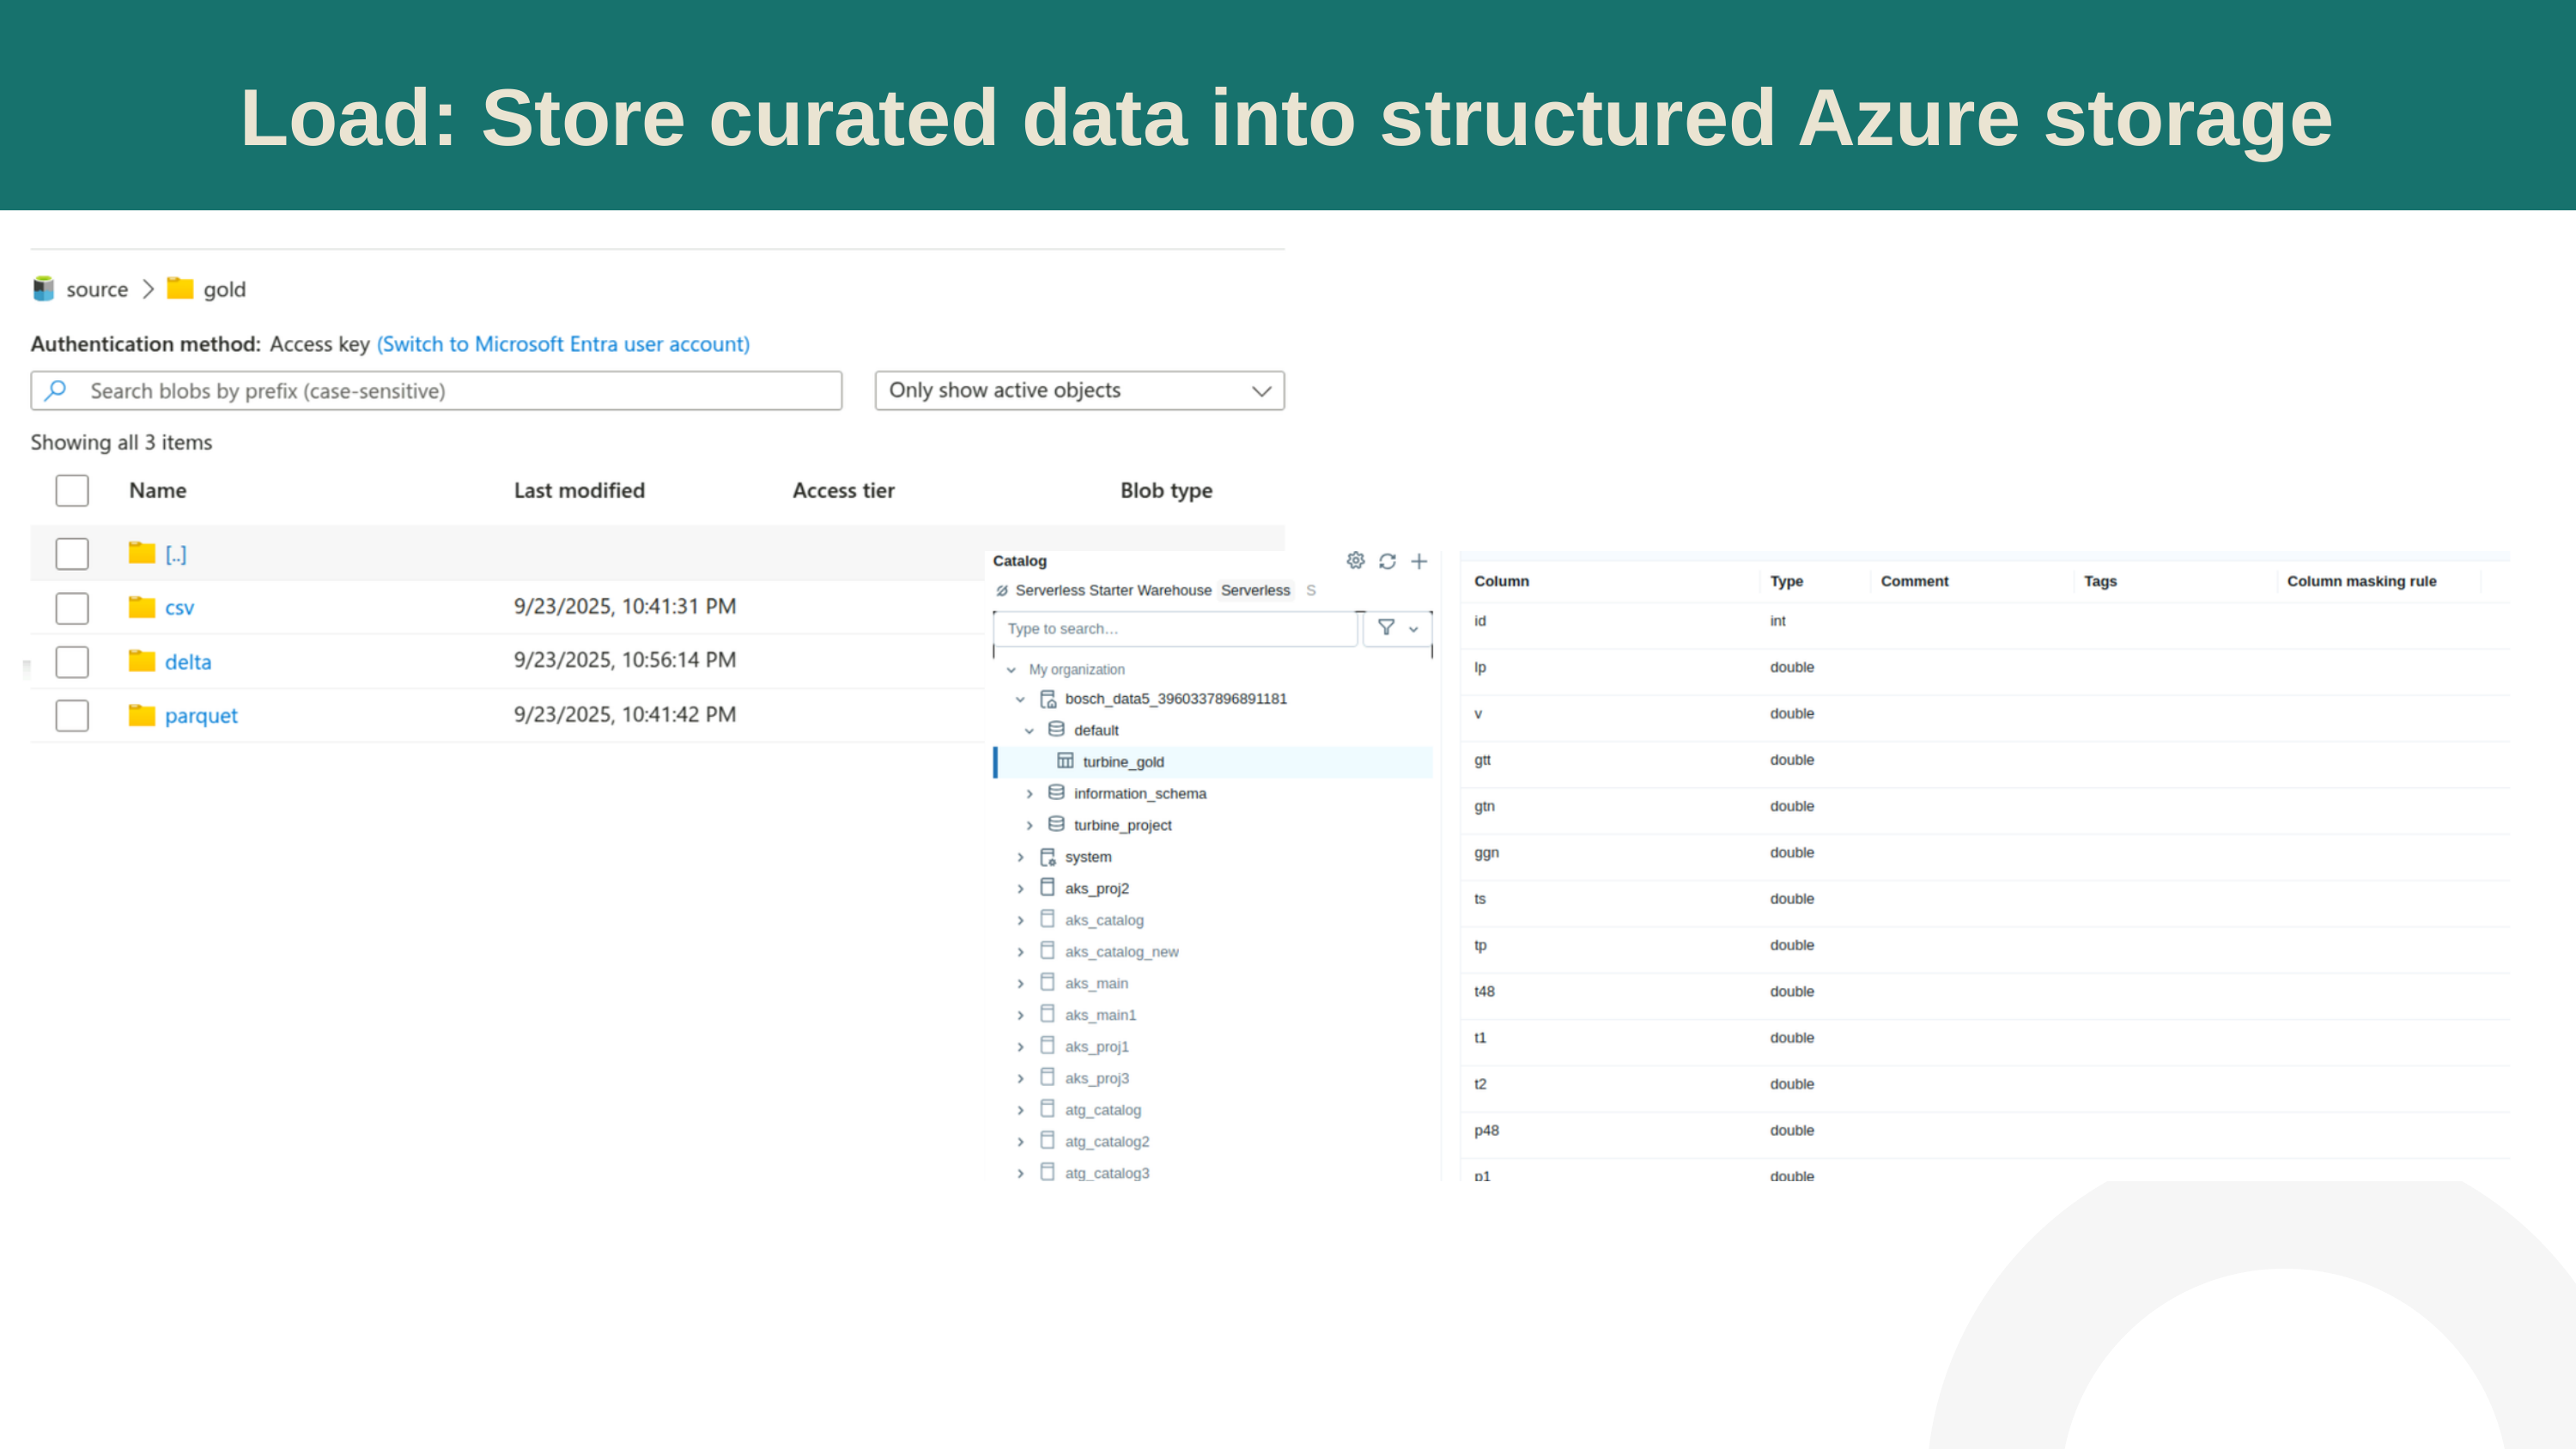

Load: Store curated data into structured Azure storage